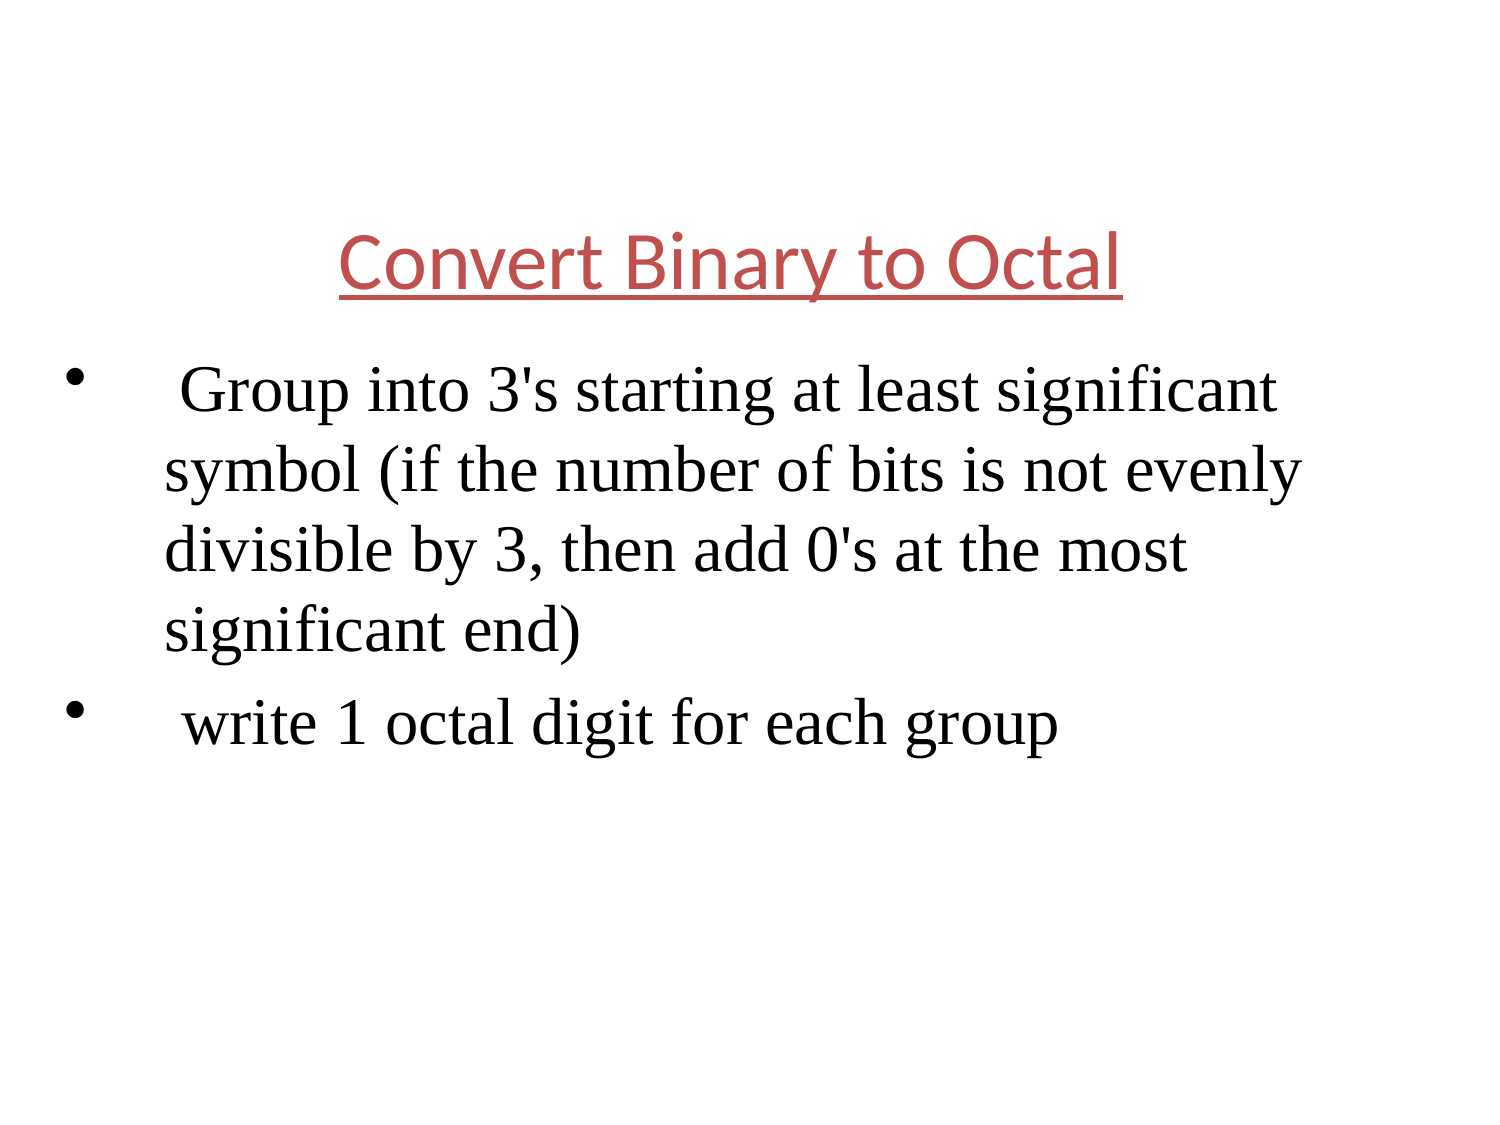

Convert Binary to Octal
 Group into 3's starting at least significant symbol (if the number of bits is not evenly divisible by 3, then add 0's at the most significant end)
 write 1 octal digit for each group